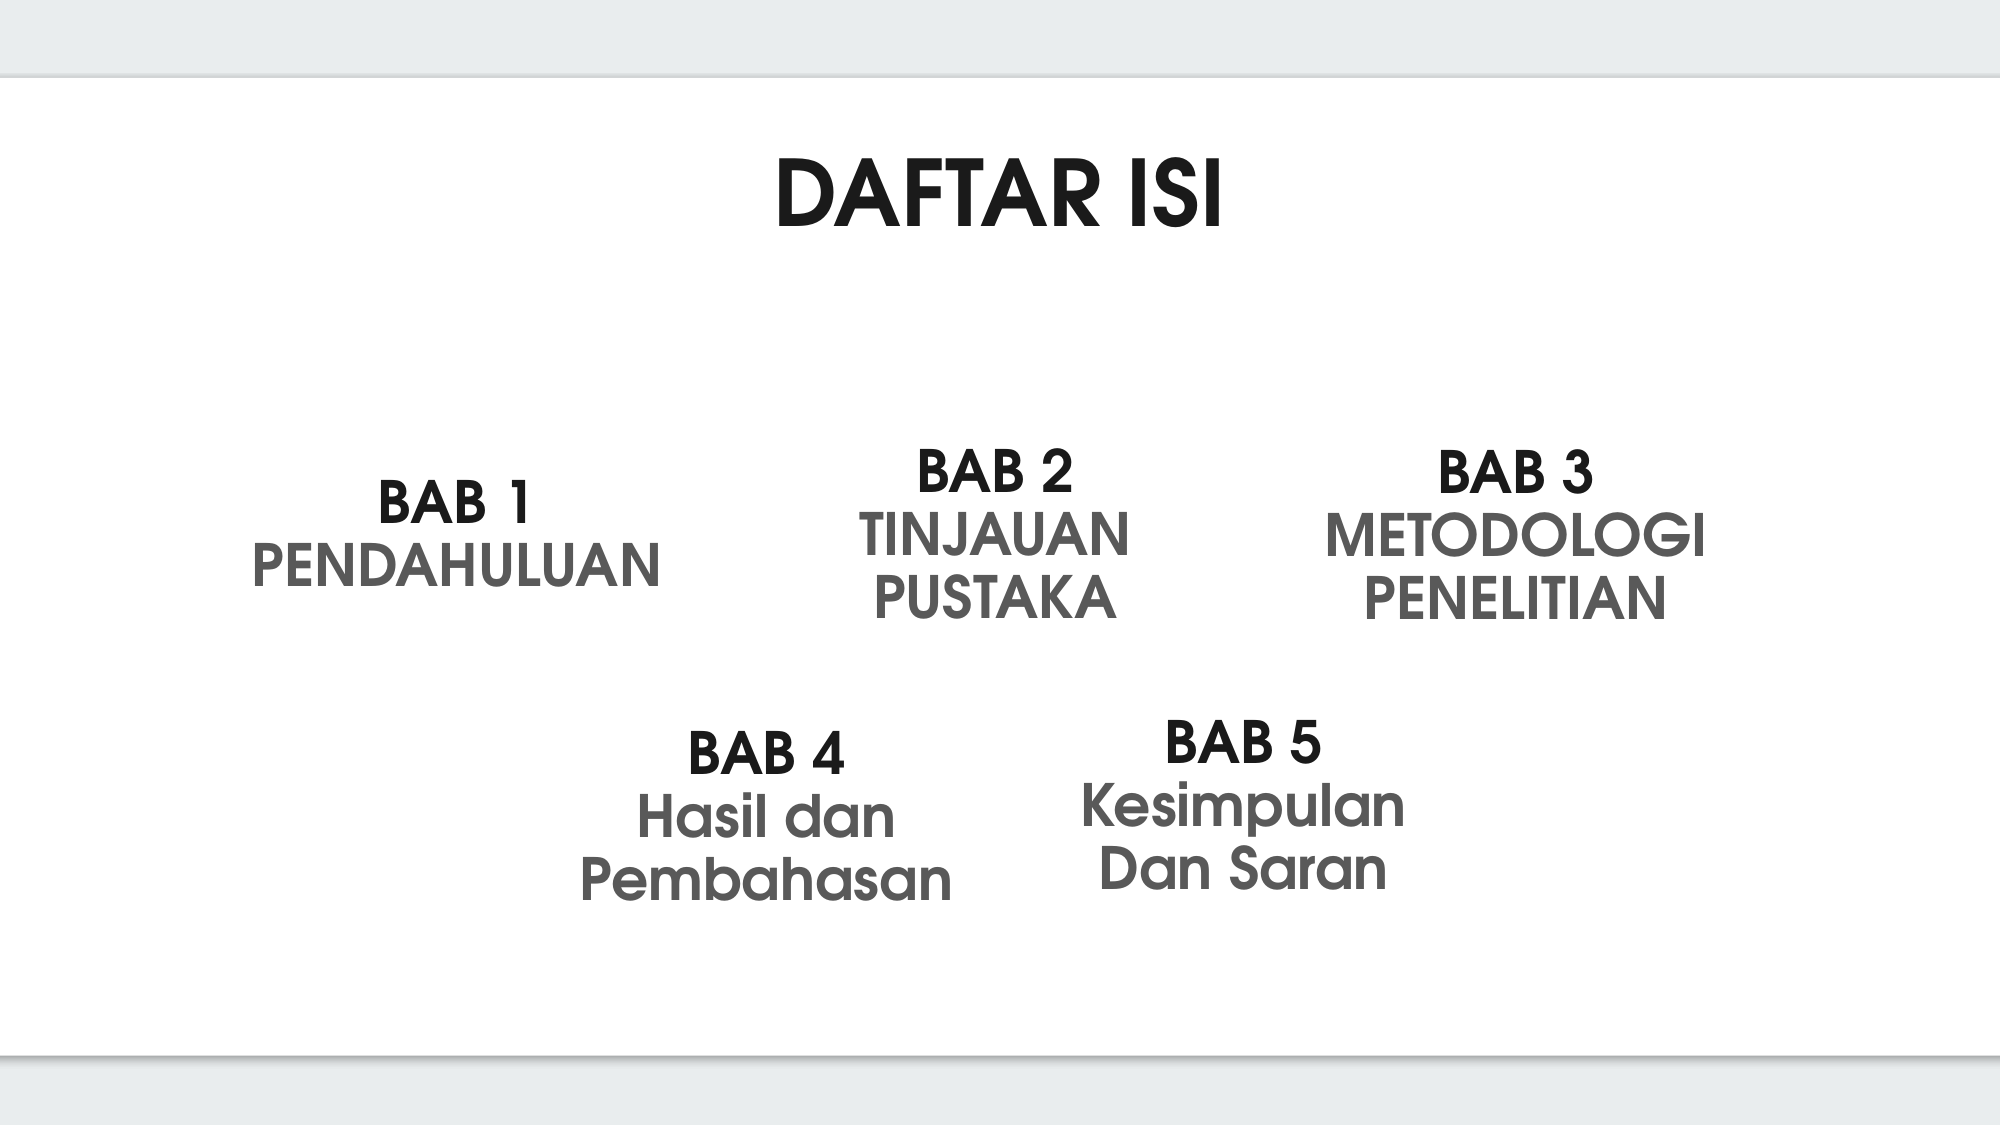

# DAFTAR ISI
BAB 1
PENDAHULUAN
BAB 2
TINJAUAN
PUSTAKA
BAB 3
METODOLOGI
PENELITIAN
BAB 5
Kesimpulan Dan Saran
BAB 4
Hasil dan Pembahasan